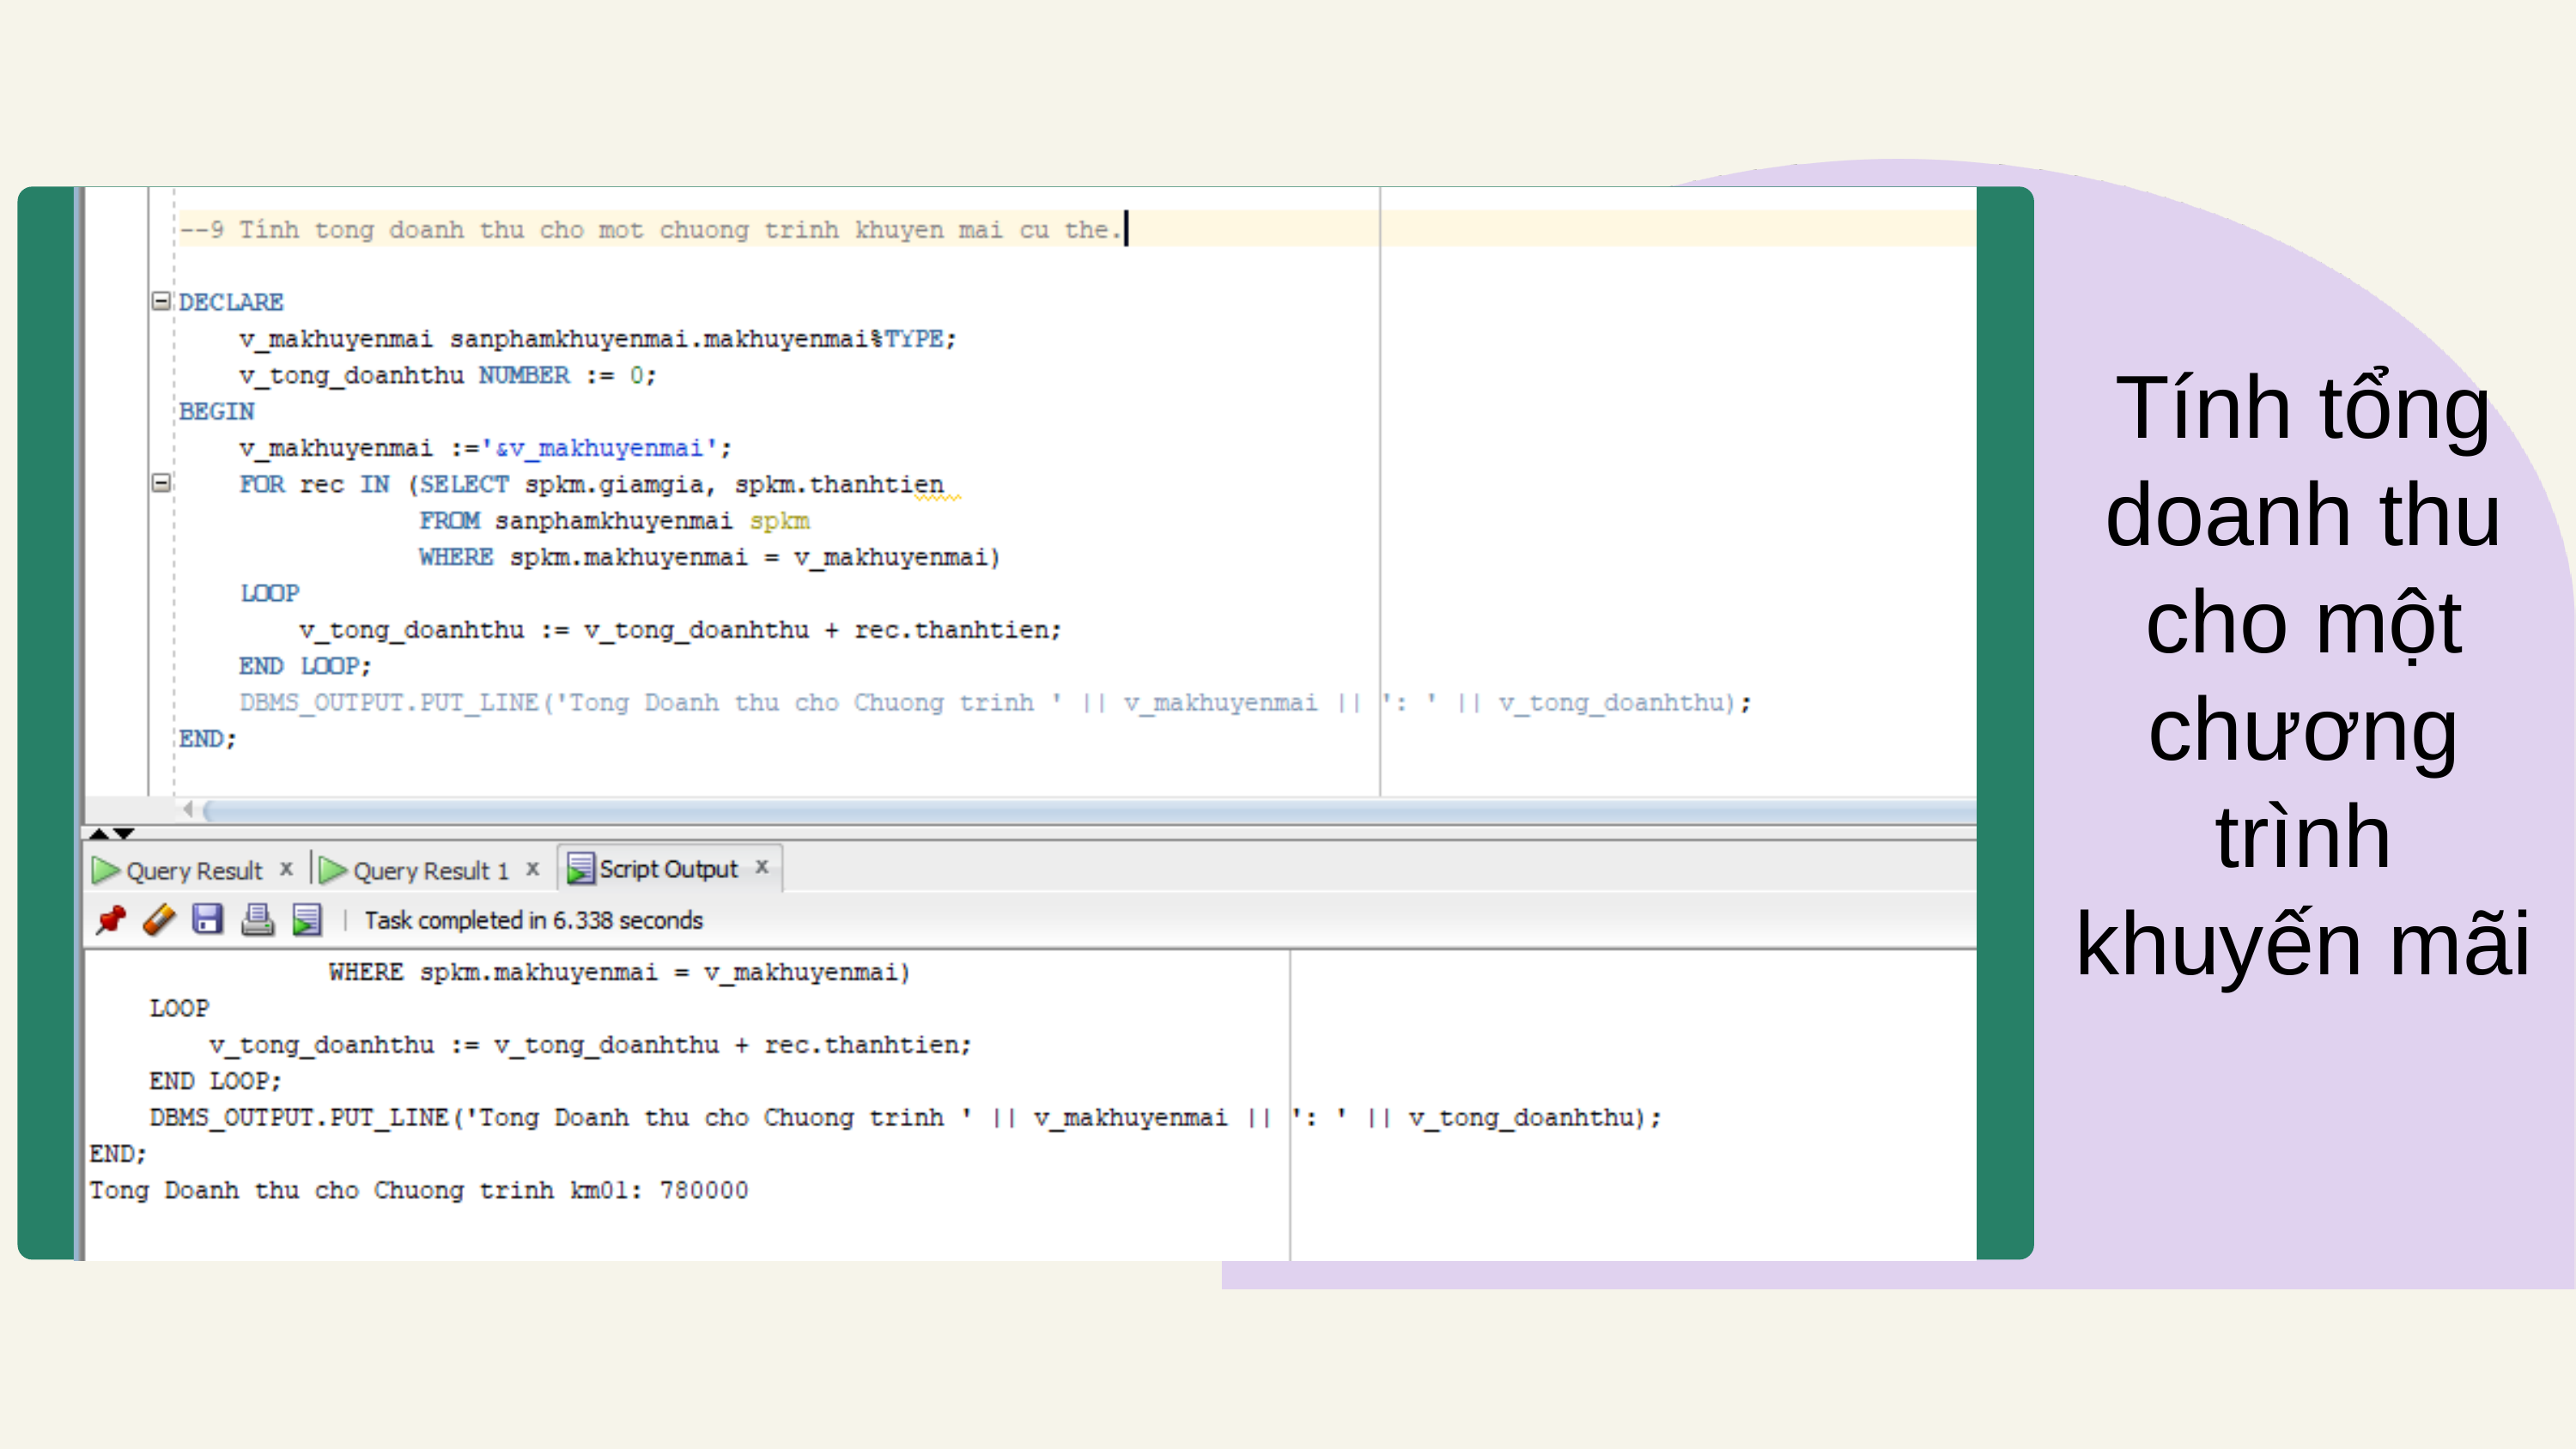

Tính tổng doanh thu cho một chương trình khuyến mãi